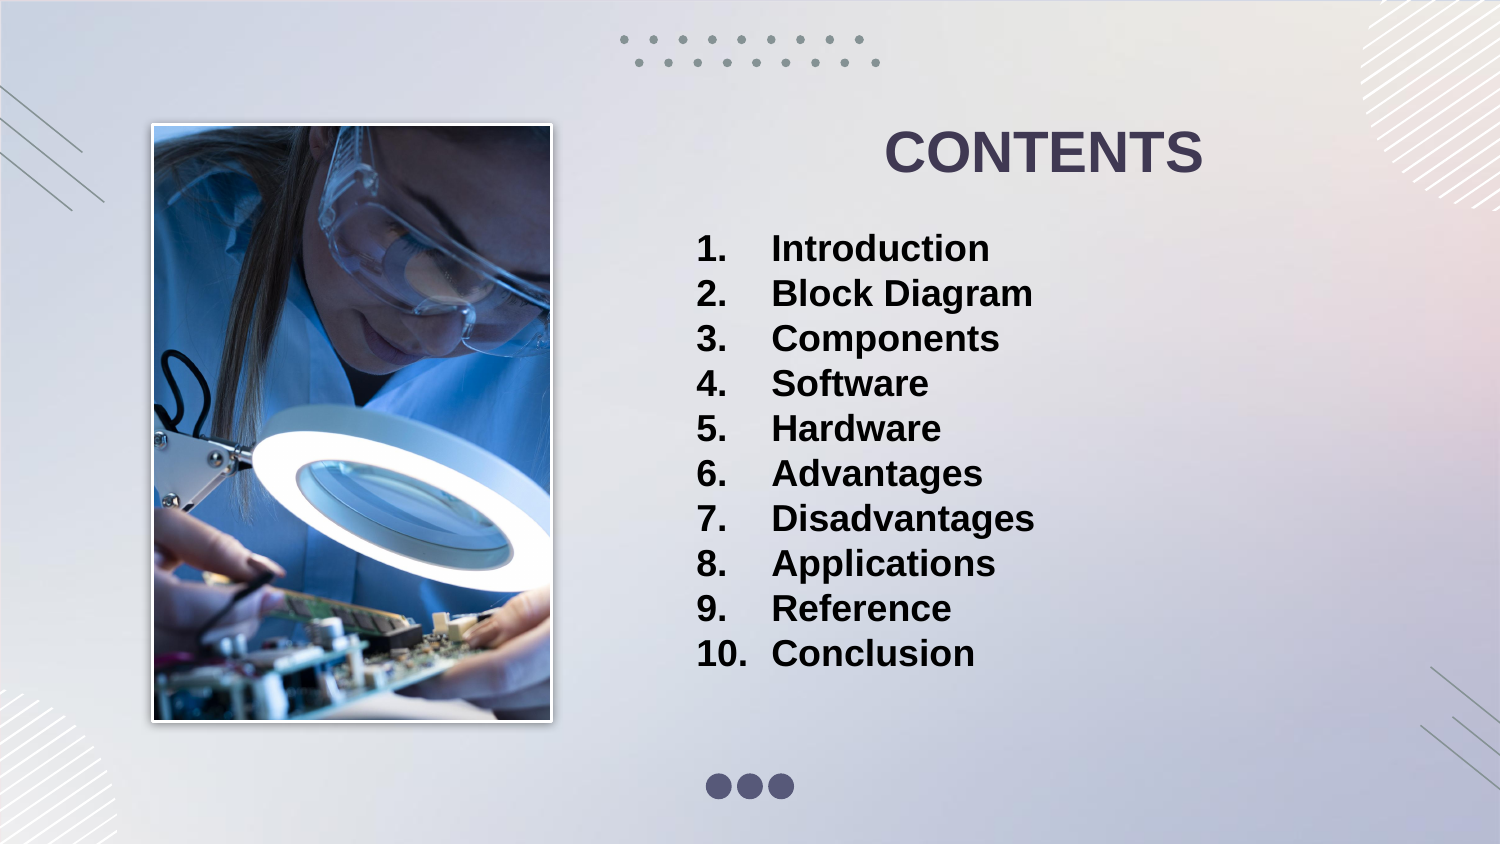

CONTENTS

Introduction
Block Diagram
Components
Software
Hardware
Advantages
Disadvantages
Applications
Reference
Conclusion